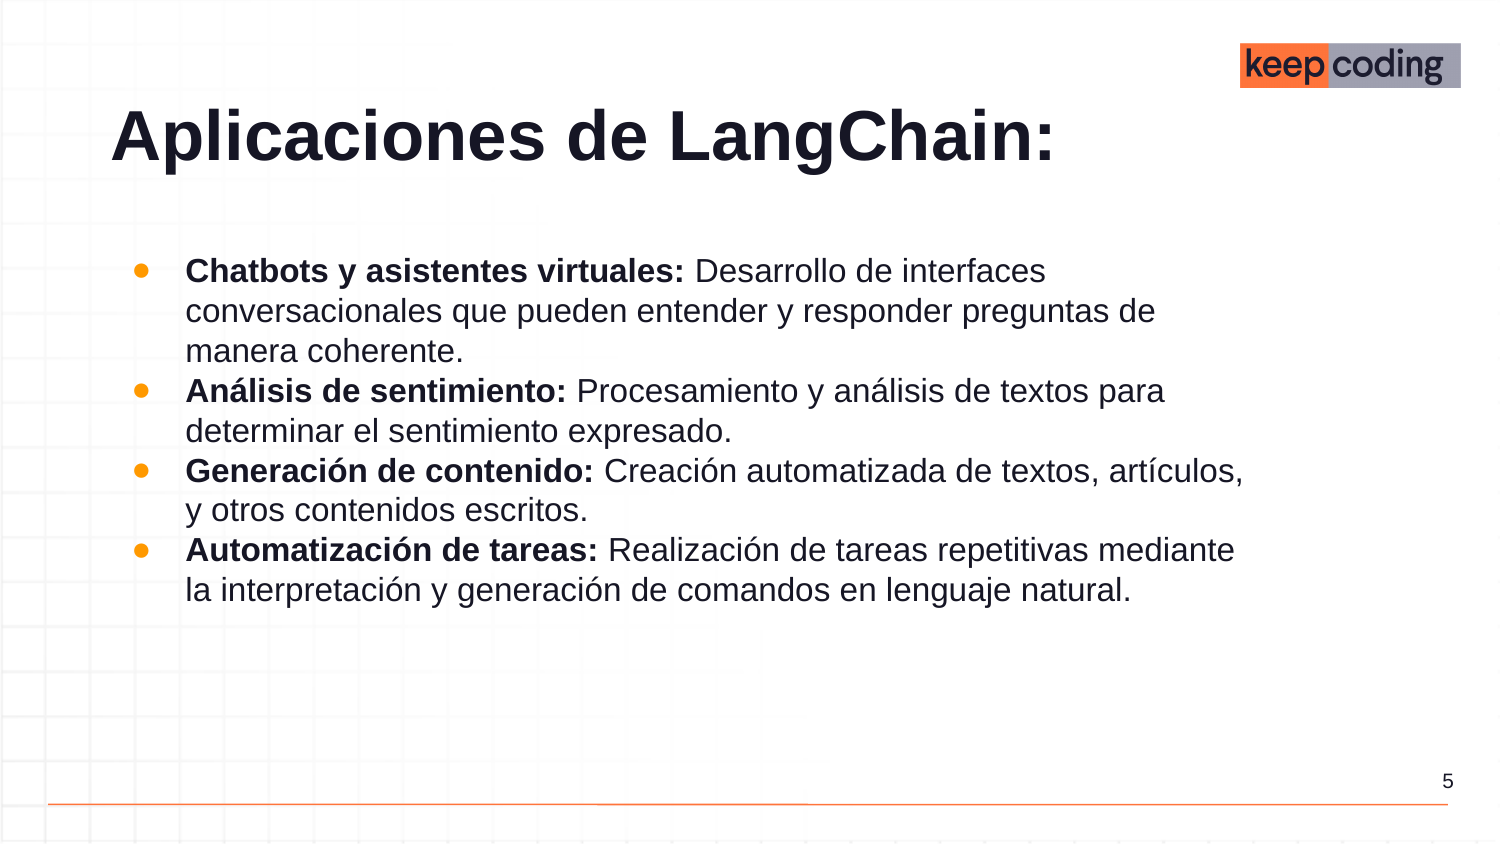

# Aplicaciones de LangChain:
Chatbots y asistentes virtuales: Desarrollo de interfaces conversacionales que pueden entender y responder preguntas de manera coherente.
Análisis de sentimiento: Procesamiento y análisis de textos para determinar el sentimiento expresado.
Generación de contenido: Creación automatizada de textos, artículos, y otros contenidos escritos.
Automatización de tareas: Realización de tareas repetitivas mediante la interpretación y generación de comandos en lenguaje natural.
5